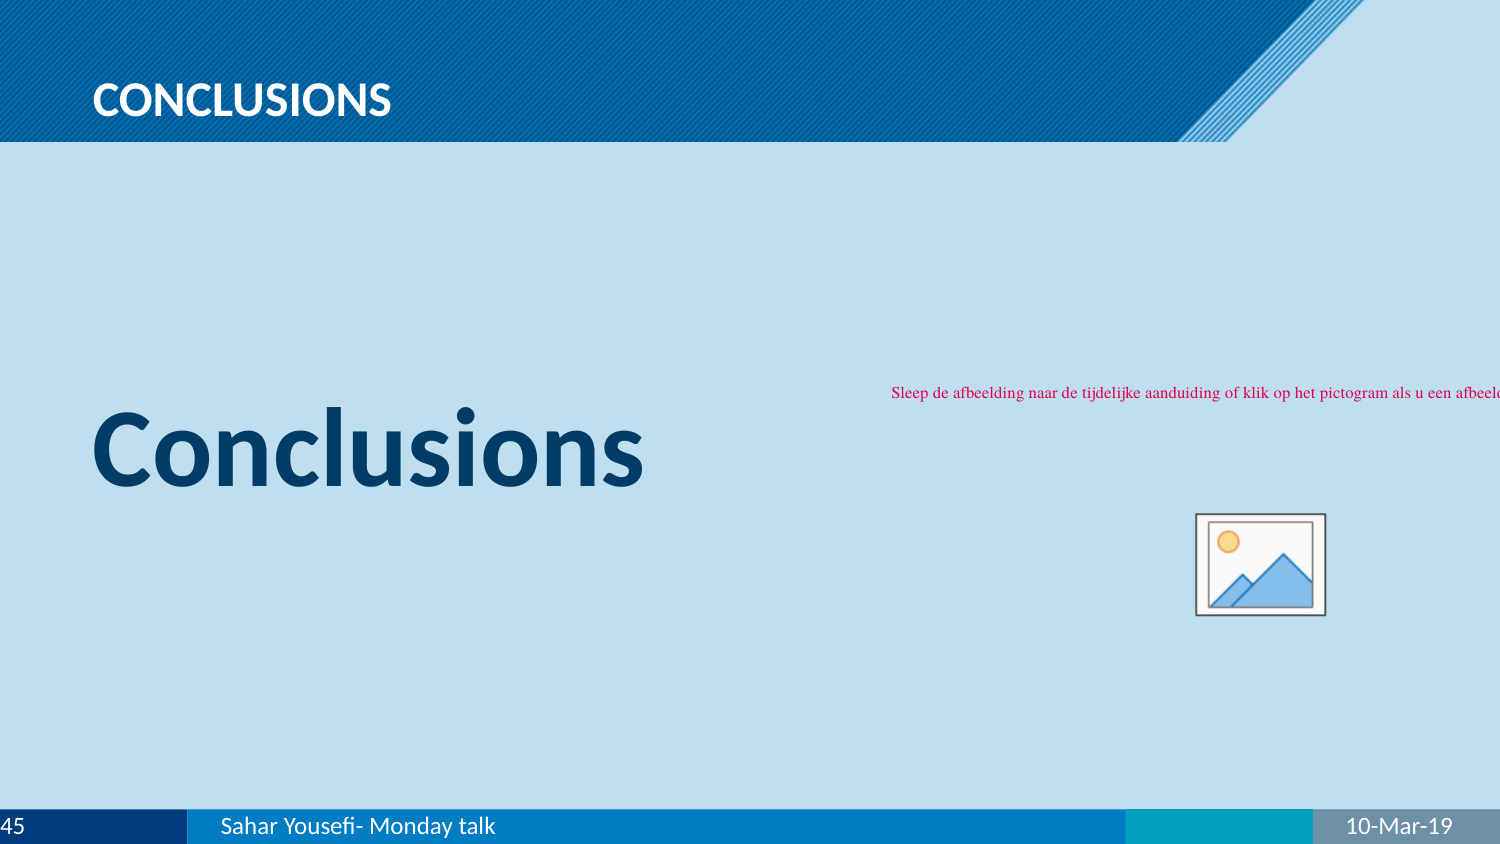

# Conclusions
Conclusions

45
Sahar Yousefi- Monday talk
10-Mar-19